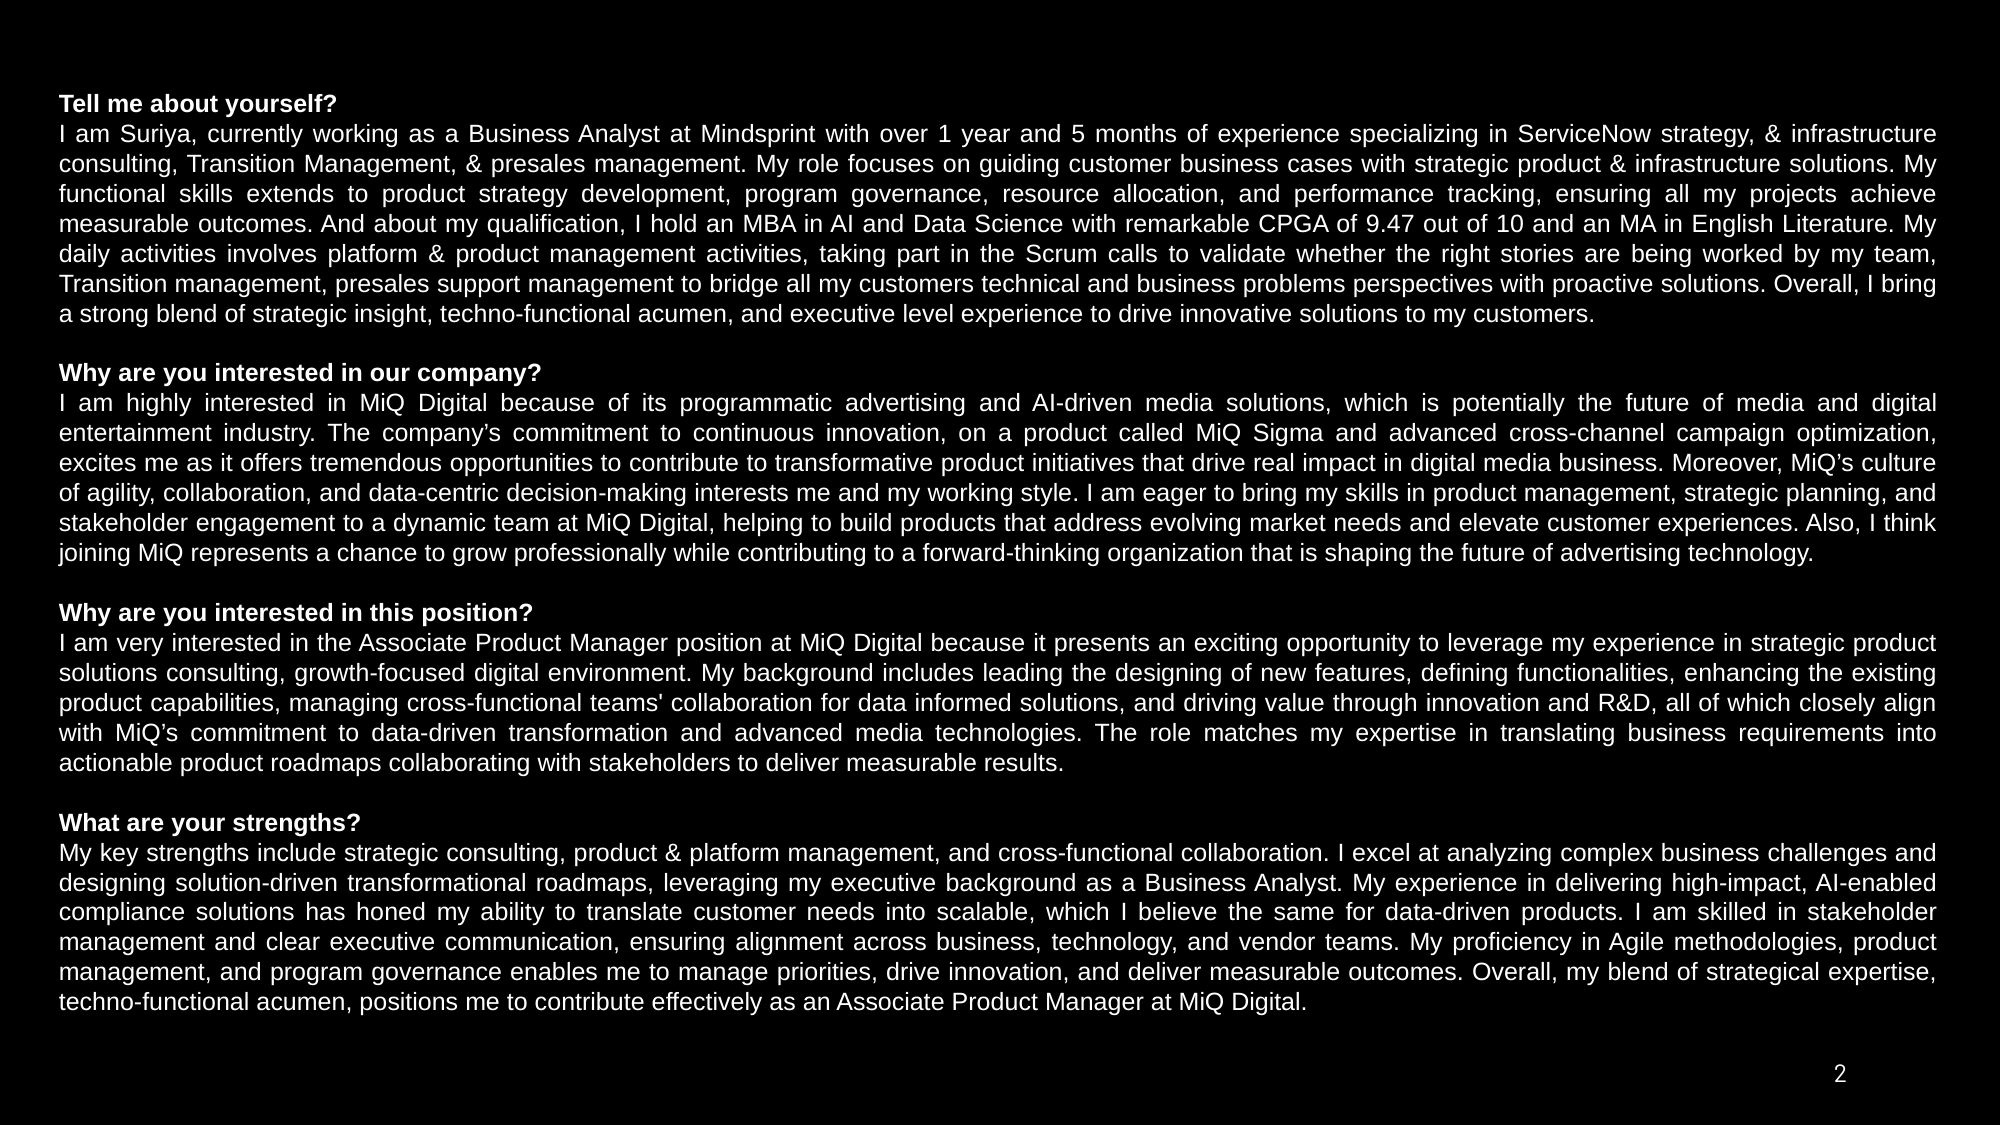

Tell me about yourself?
I am Suriya, currently working as a Business Analyst at Mindsprint with over 1 year and 5 months of experience specializing in ServiceNow strategy, & infrastructure consulting, Transition Management, & presales management. My role focuses on guiding customer business cases with strategic product & infrastructure solutions. My functional skills extends to product strategy development, program governance, resource allocation, and performance tracking, ensuring all my projects achieve measurable outcomes. And about my qualification, I hold an MBA in AI and Data Science with remarkable CPGA of 9.47 out of 10 and an MA in English Literature. My daily activities involves platform & product management activities, taking part in the Scrum calls to validate whether the right stories are being worked by my team, Transition management, presales support management to bridge all my customers technical and business problems perspectives with proactive solutions. Overall, I bring a strong blend of strategic insight, techno-functional acumen, and executive level experience to drive innovative solutions to my customers.

Why are you interested in our company?
I am highly interested in MiQ Digital because of its programmatic advertising and AI-driven media solutions, which is potentially the future of media and digital entertainment industry. The company’s commitment to continuous innovation, on a product called MiQ Sigma and advanced cross-channel campaign optimization, excites me as it offers tremendous opportunities to contribute to transformative product initiatives that drive real impact in digital media business. Moreover, MiQ’s culture of agility, collaboration, and data-centric decision-making interests me and my working style. I am eager to bring my skills in product management, strategic planning, and stakeholder engagement to a dynamic team at MiQ Digital, helping to build products that address evolving market needs and elevate customer experiences. Also, I think joining MiQ represents a chance to grow professionally while contributing to a forward-thinking organization that is shaping the future of advertising technology.

Why are you interested in this position?
I am very interested in the Associate Product Manager position at MiQ Digital because it presents an exciting opportunity to leverage my experience in strategic product solutions consulting, growth-focused digital environment. My background includes leading the designing of new features, defining functionalities, enhancing the existing product capabilities, managing cross-functional teams' collaboration for data informed solutions, and driving value through innovation and R&D, all of which closely align with MiQ’s commitment to data-driven transformation and advanced media technologies. The role matches my expertise in translating business requirements into actionable product roadmaps collaborating with stakeholders to deliver measurable results.

What are your strengths?
My key strengths include strategic consulting, product & platform management, and cross-functional collaboration. I excel at analyzing complex business challenges and designing solution-driven transformational roadmaps, leveraging my executive background as a Business Analyst. My experience in delivering high-impact, AI-enabled compliance solutions has honed my ability to translate customer needs into scalable, which I believe the same for data-driven products. I am skilled in stakeholder management and clear executive communication, ensuring alignment across business, technology, and vendor teams. My proficiency in Agile methodologies, product management, and program governance enables me to manage priorities, drive innovation, and deliver measurable outcomes. Overall, my blend of strategical expertise, techno-functional acumen, positions me to contribute effectively as an Associate Product Manager at MiQ Digital.
2